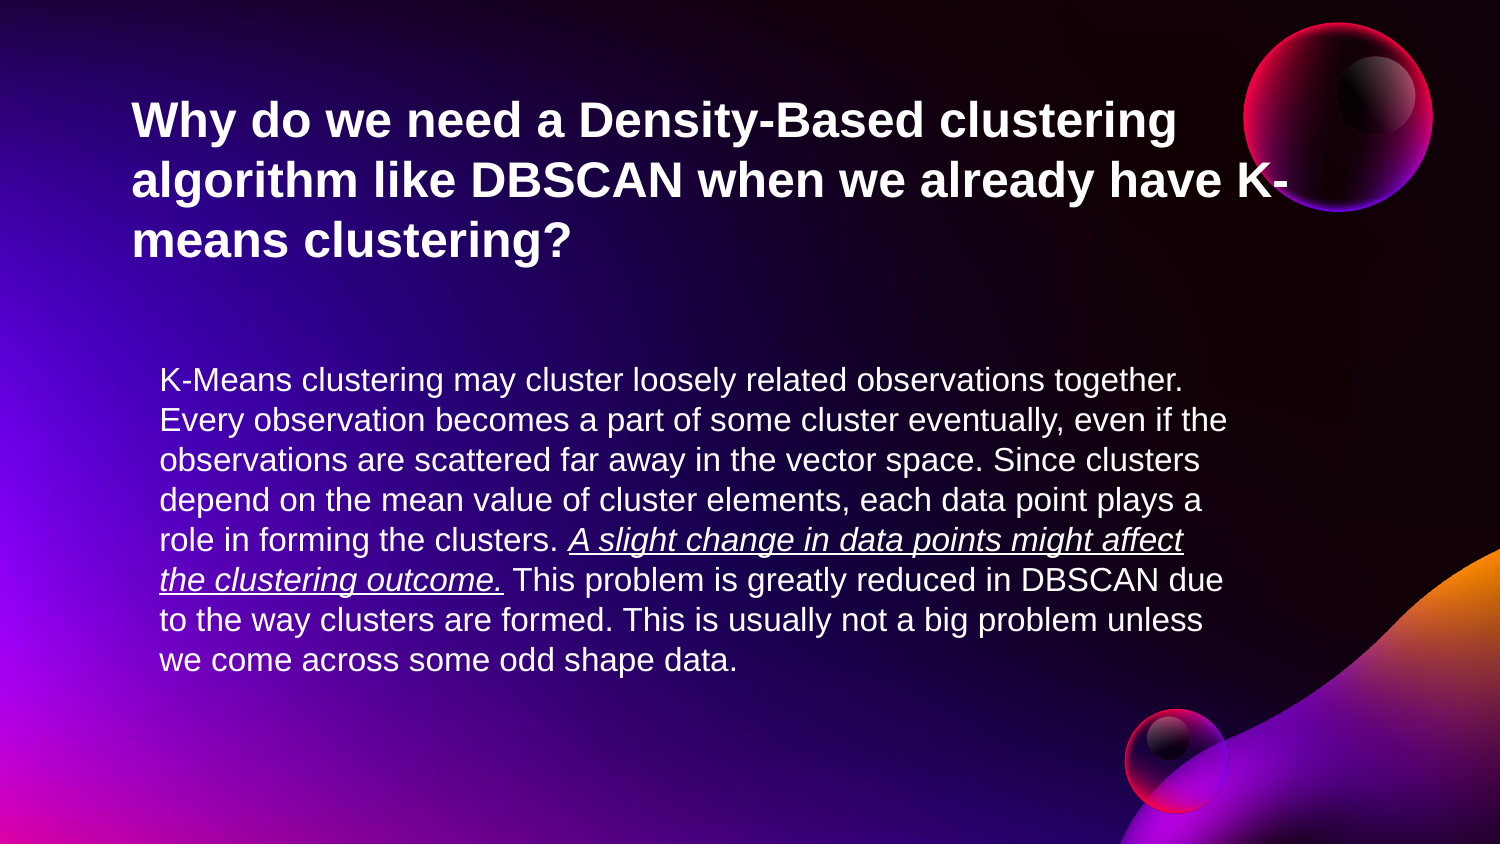

# Why do we need a Density-Based clustering algorithm like DBSCAN when we already have K-means clustering?
K-Means clustering may cluster loosely related observations together. Every observation becomes a part of some cluster eventually, even if the observations are scattered far away in the vector space. Since clusters depend on the mean value of cluster elements, each data point plays a role in forming the clusters. A slight change in data points might affect the clustering outcome. This problem is greatly reduced in DBSCAN due to the way clusters are formed. This is usually not a big problem unless we come across some odd shape data.